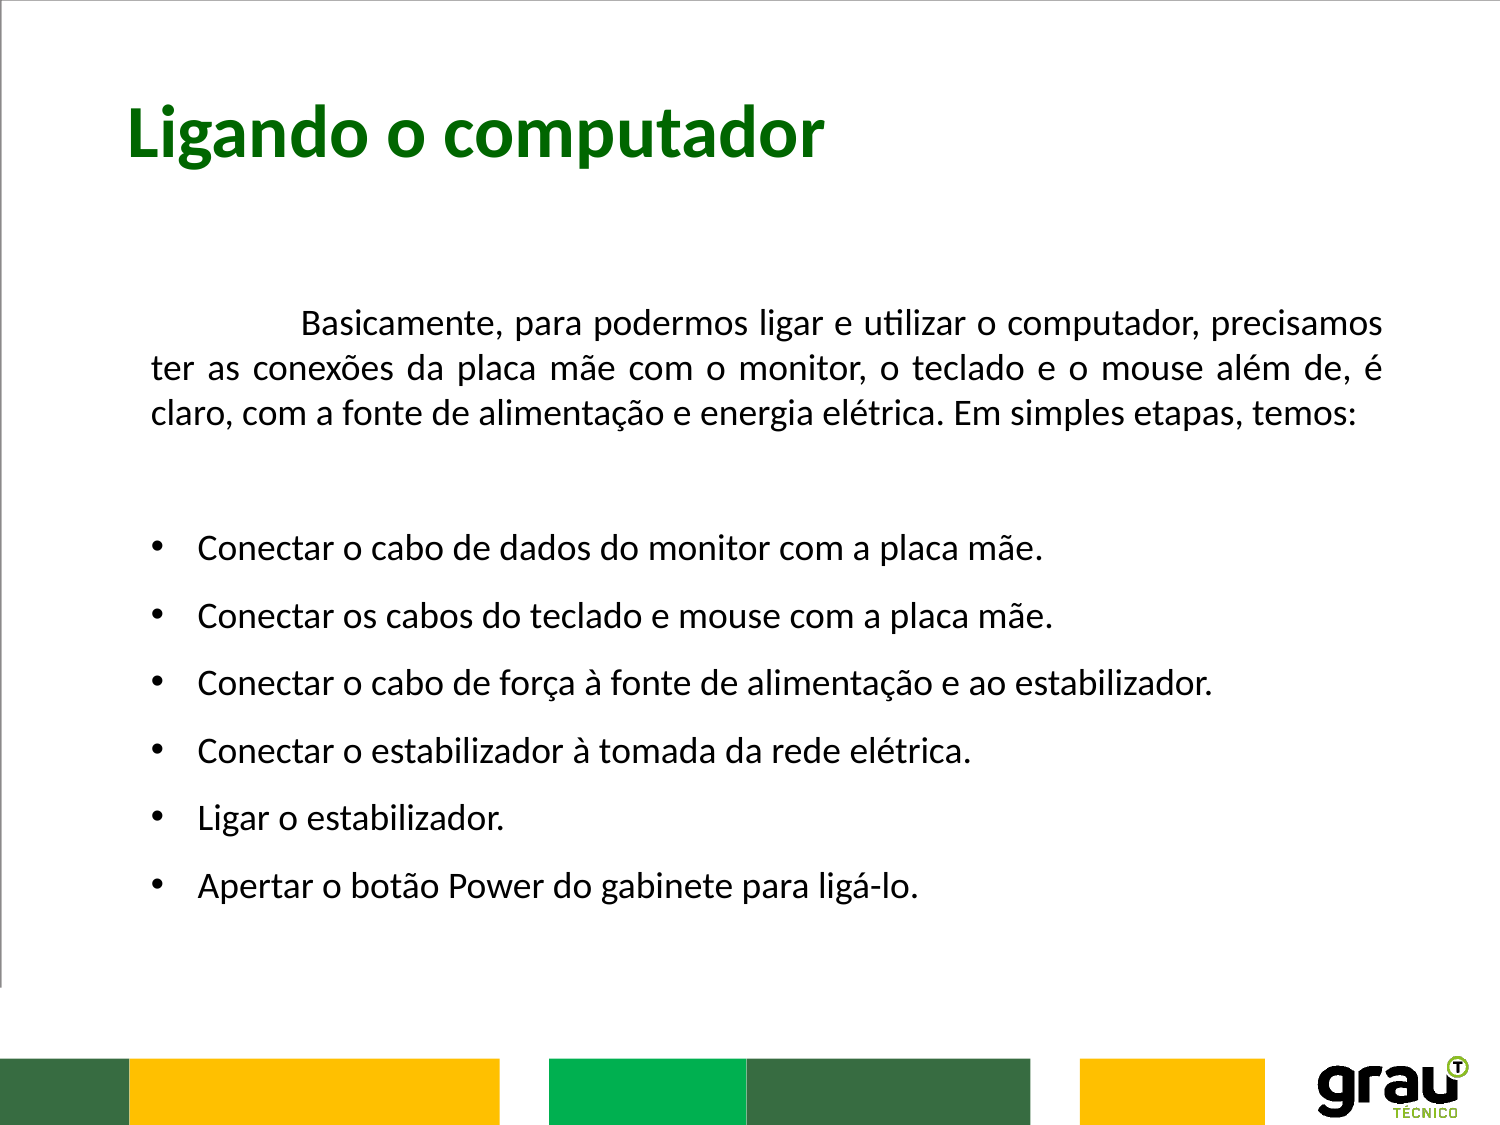

Ligando o computador
	Basicamente, para podermos ligar e utilizar o computador, precisamos ter as conexões da placa mãe com o monitor, o teclado e o mouse além de, é claro, com a fonte de alimentação e energia elétrica. Em simples etapas, temos:

Conectar o cabo de dados do monitor com a placa mãe.
Conectar os cabos do teclado e mouse com a placa mãe.
Conectar o cabo de força à fonte de alimentação e ao estabilizador.
Conectar o estabilizador à tomada da rede elétrica.
Ligar o estabilizador.
Apertar o botão Power do gabinete para ligá-lo.